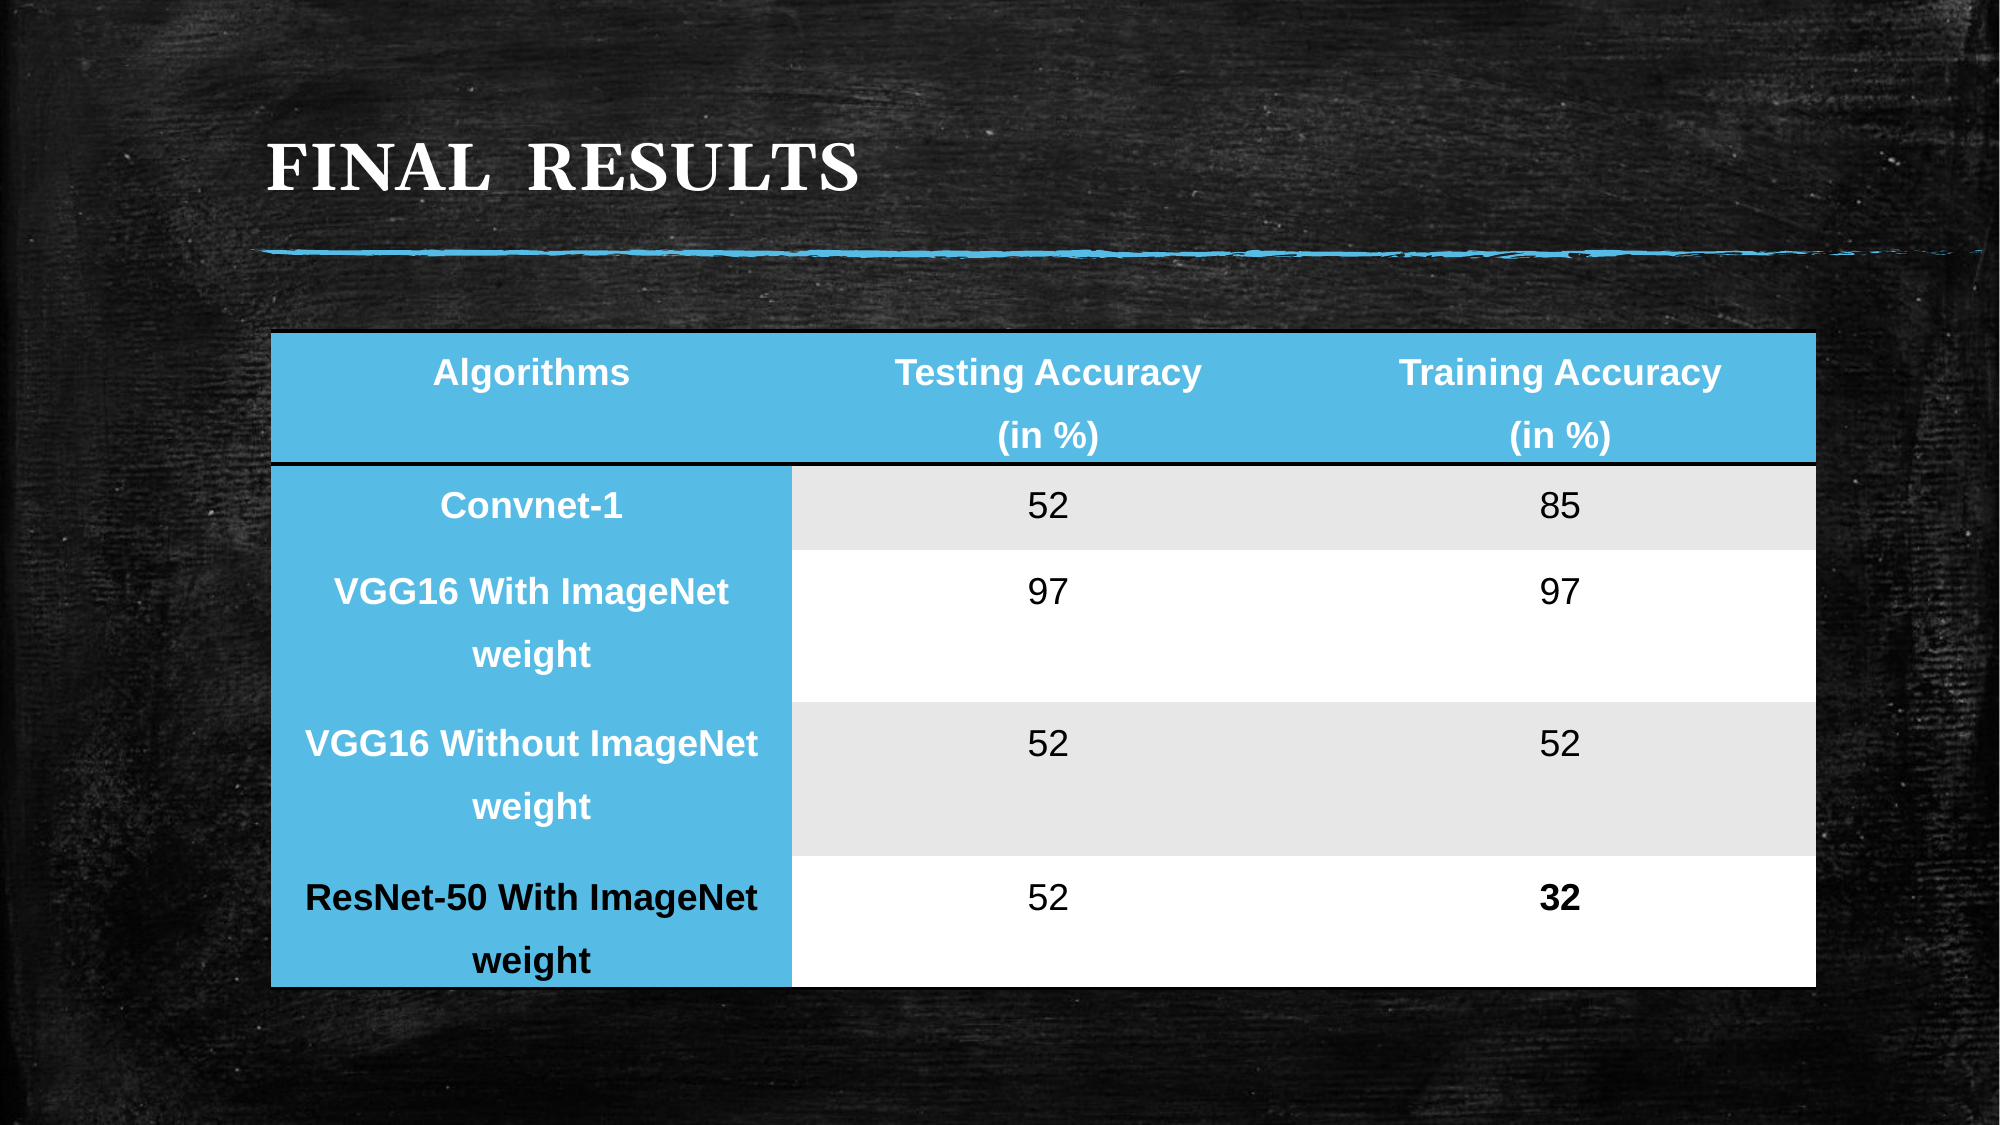

# FINAL  RESULTS
| Algorithms | Testing Accuracy (in %) | Training Accuracy (in %) |
| --- | --- | --- |
| Convnet-1 | 52 | 85 |
| VGG16 With ImageNet weight | 97 | 97 |
| VGG16 Without ImageNet weight | 52 | 52 |
| ResNet-50 With ImageNet weight | 52 | 32 |